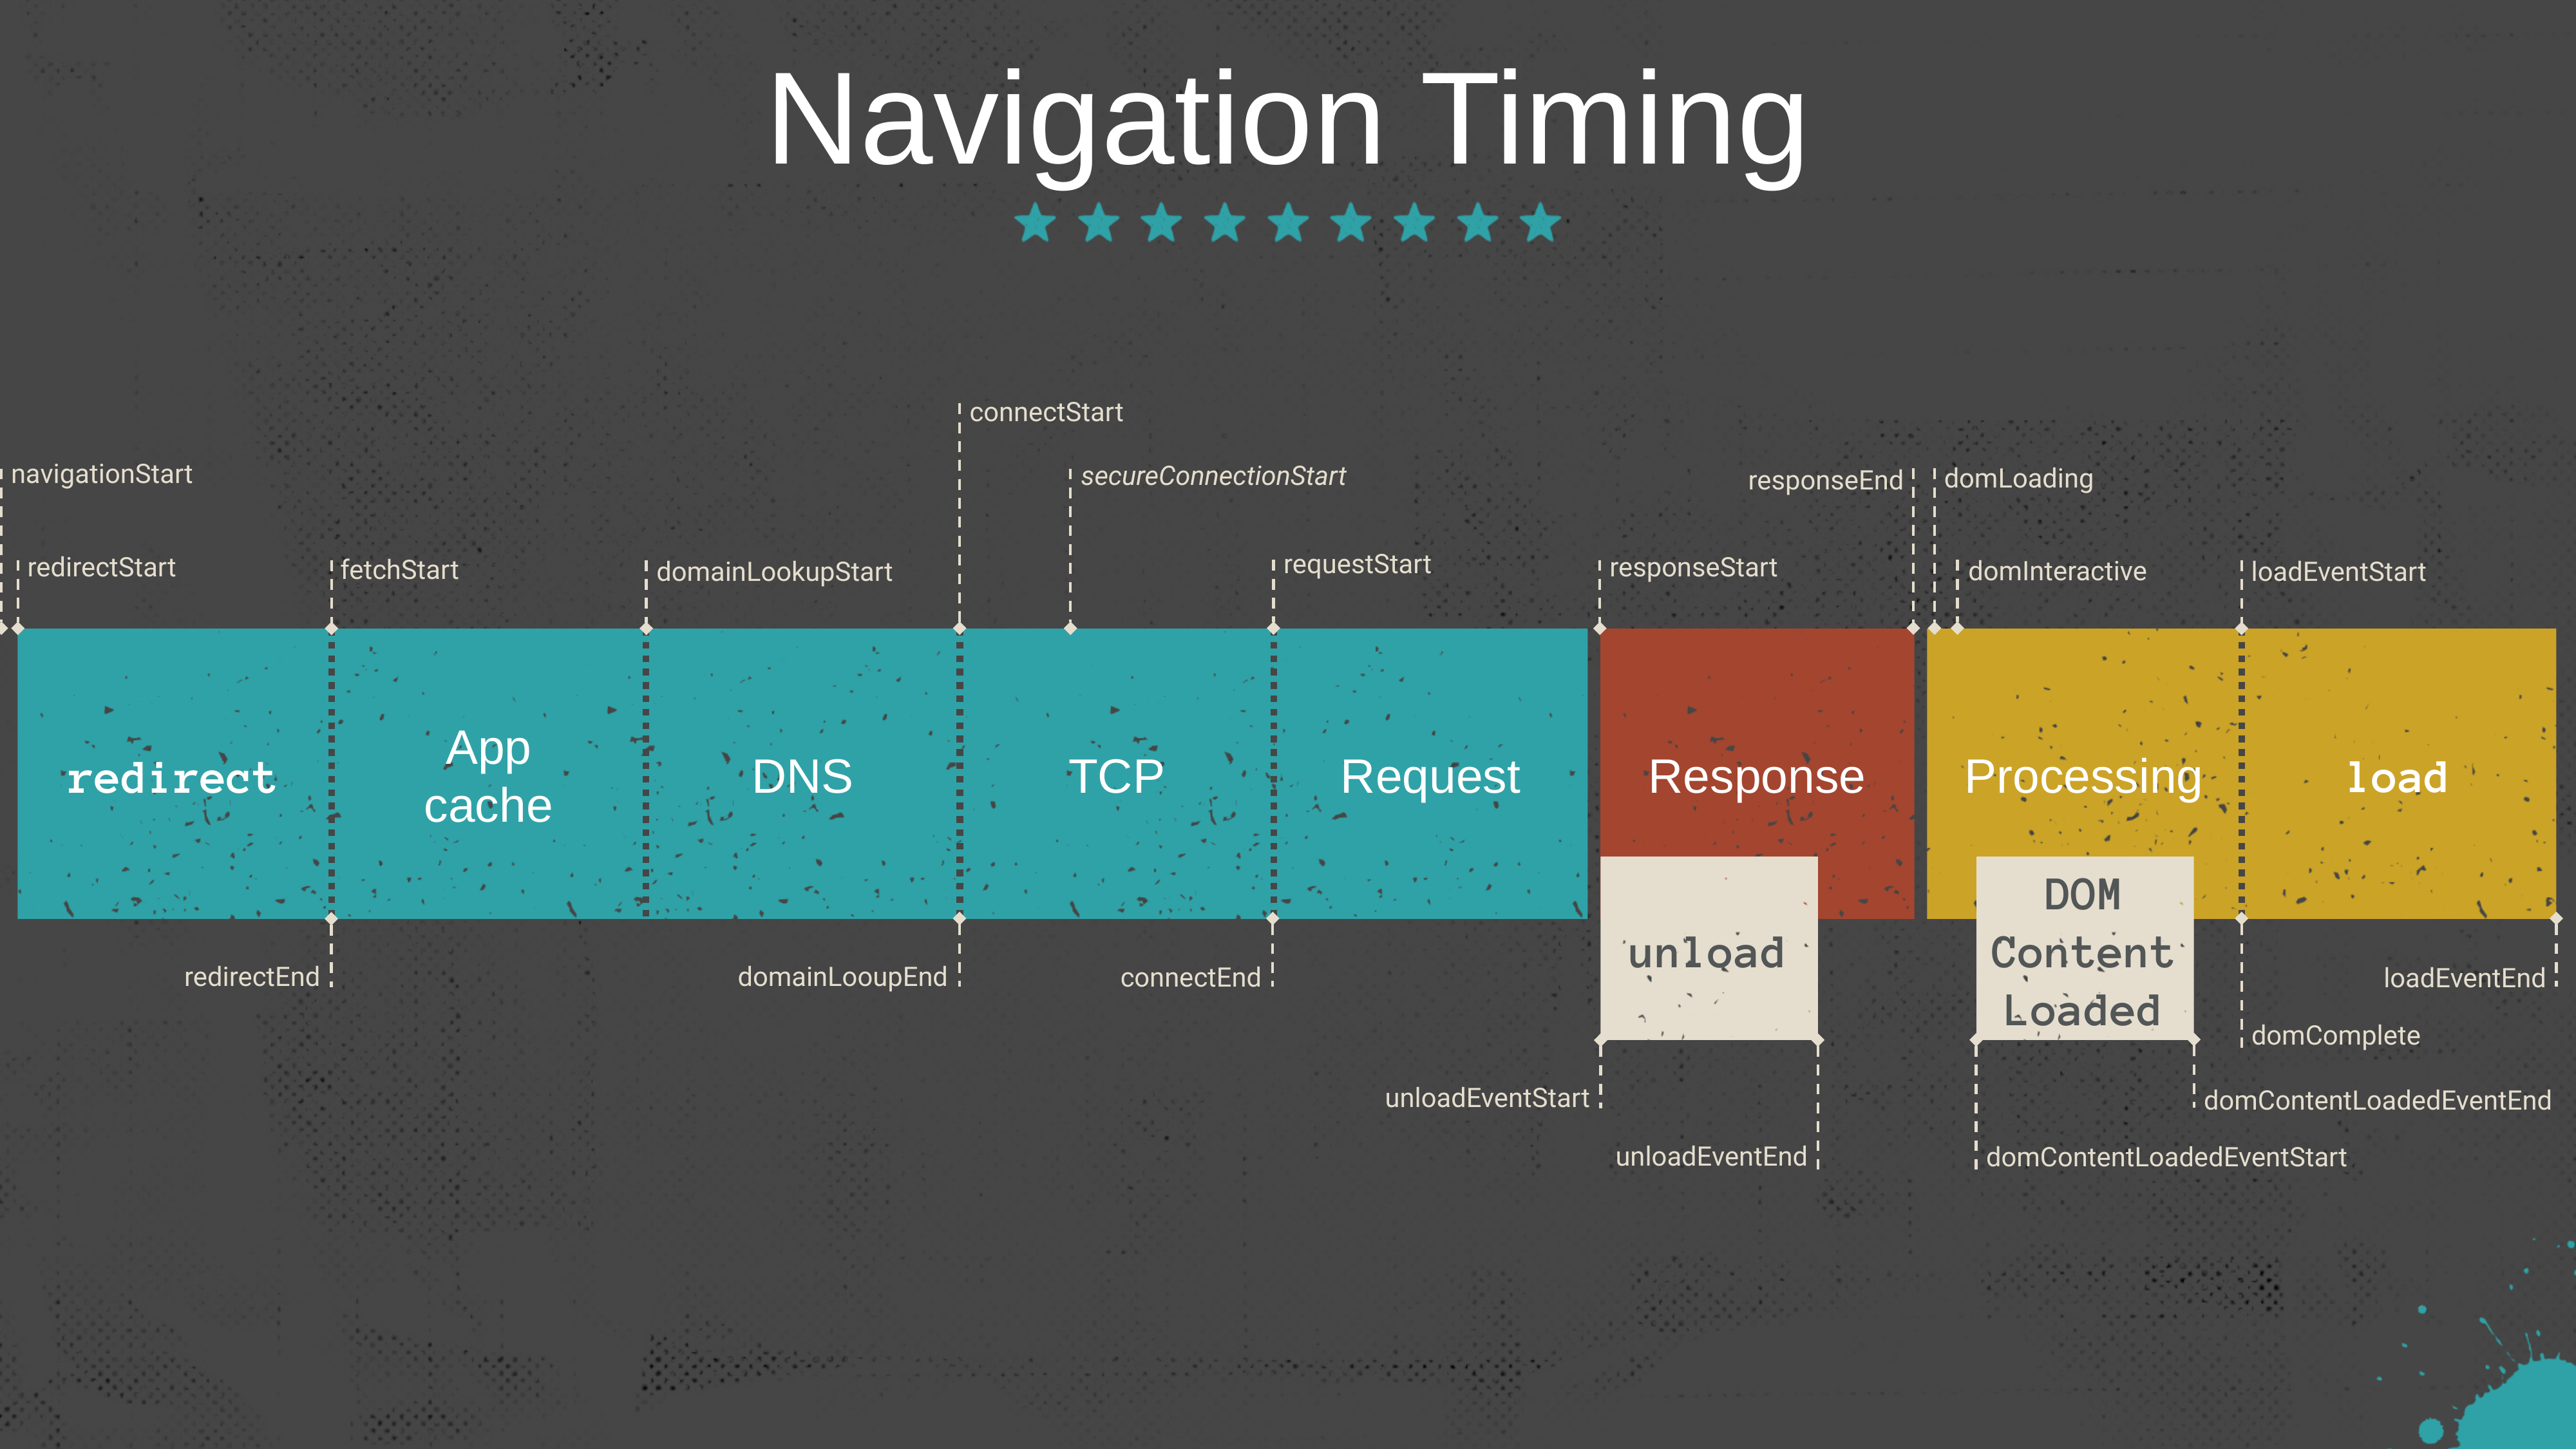

# Navigation Timing
connectStart
navigationStart
secureConnectionStart
responseEnd
domLoading
requestStart
responseStart
redirectStart
fetchStart
domainLookupStart
loadEventStart
domInteractive
load
redirect
DNS
Processing

App
cache
TCP
Request
Response
unload

DOM
Content
Loaded
redirectEnd
domainLooupEnd
connectEnd
loadEventEnd
domComplete
unloadEventStart
domContentLoadedEventEnd
unloadEventEnd
domContentLoadedEventStart